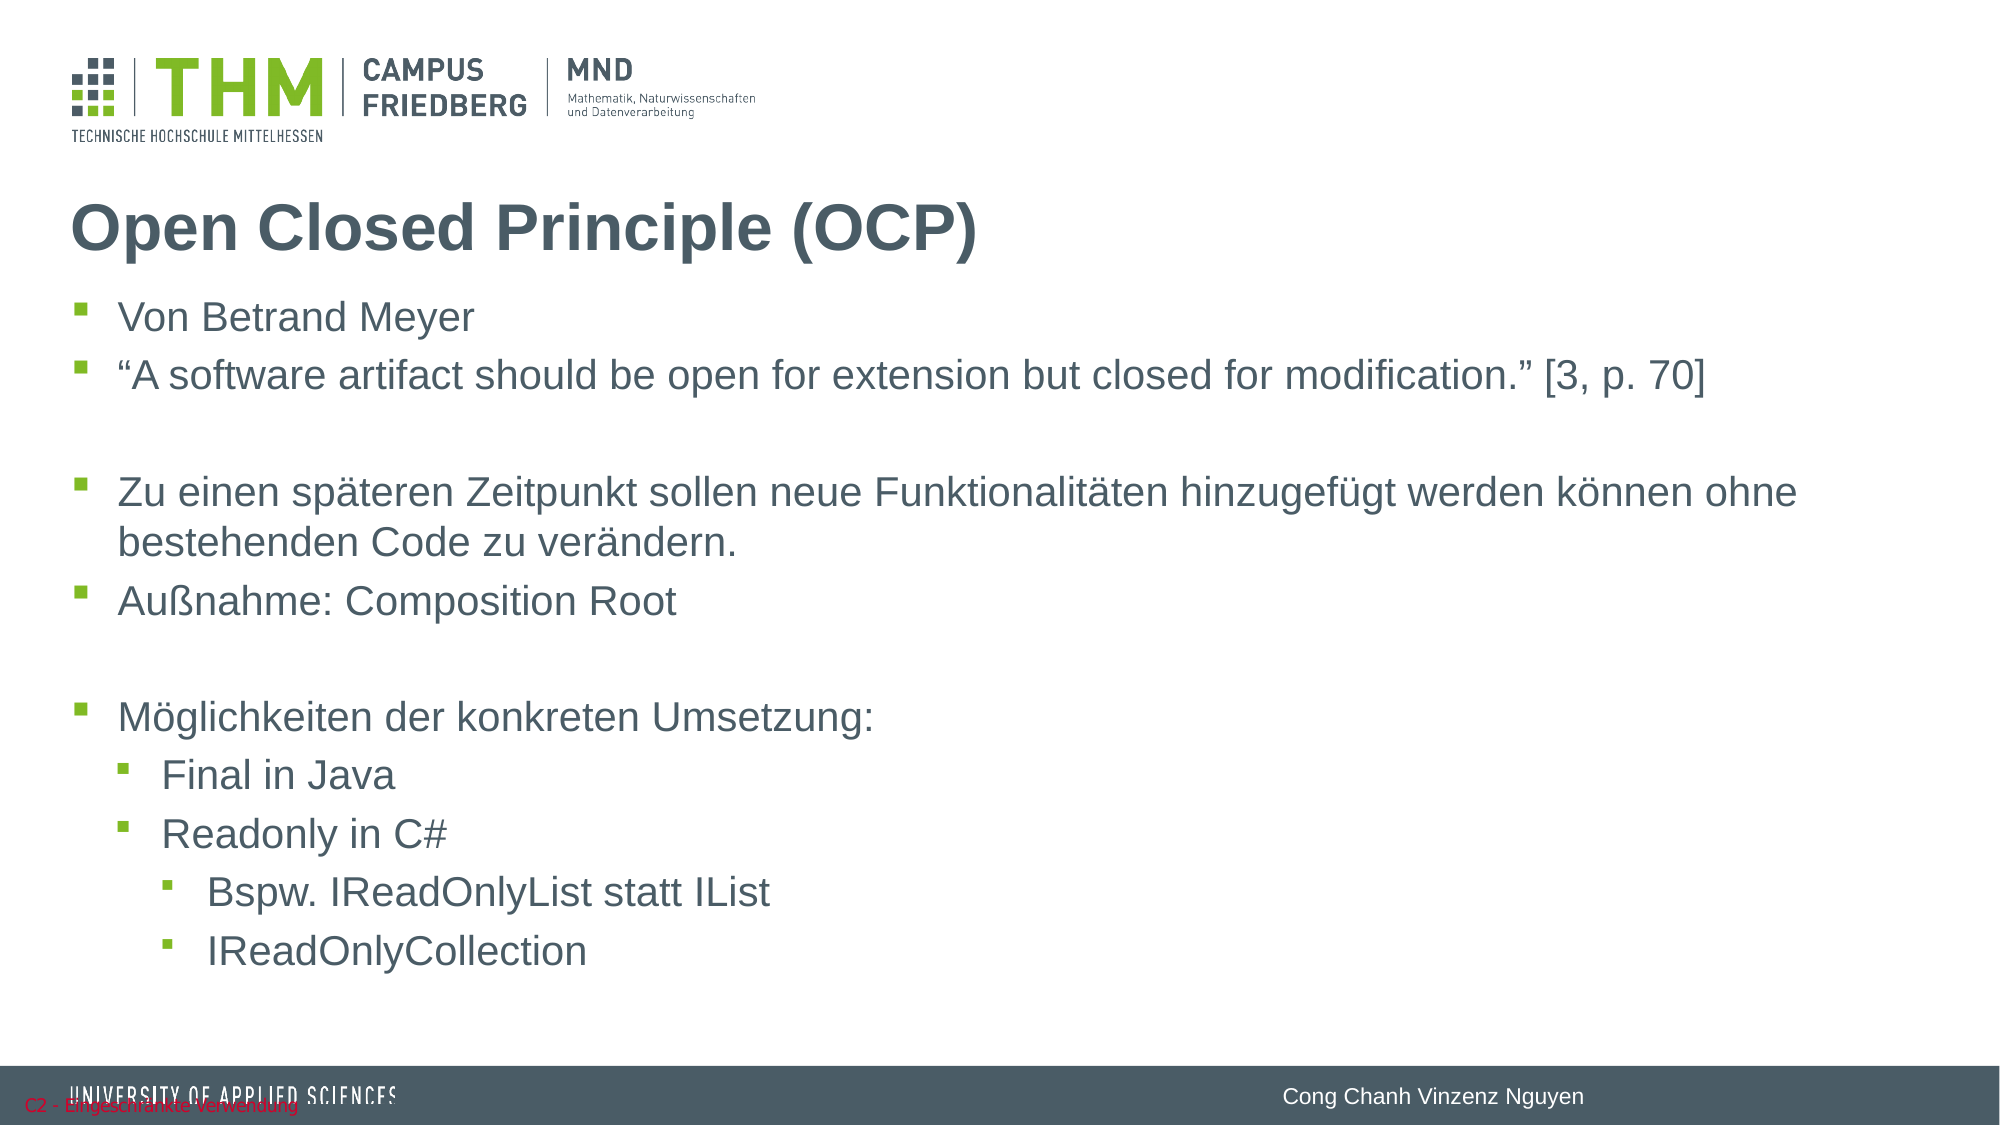

# Open Closed Principle (OCP)
Von Betrand Meyer
“A software artifact should be open for extension but closed for modification.” [3, p. 70]

Zu einen späteren Zeitpunkt sollen neue Funktionalitäten hinzugefügt werden können ohne bestehenden Code zu verändern.
Außnahme: Composition Root

Möglichkeiten der konkreten Umsetzung:
Final in Java
Readonly in C#
Bspw. IReadOnlyList statt IList
IReadOnlyCollection